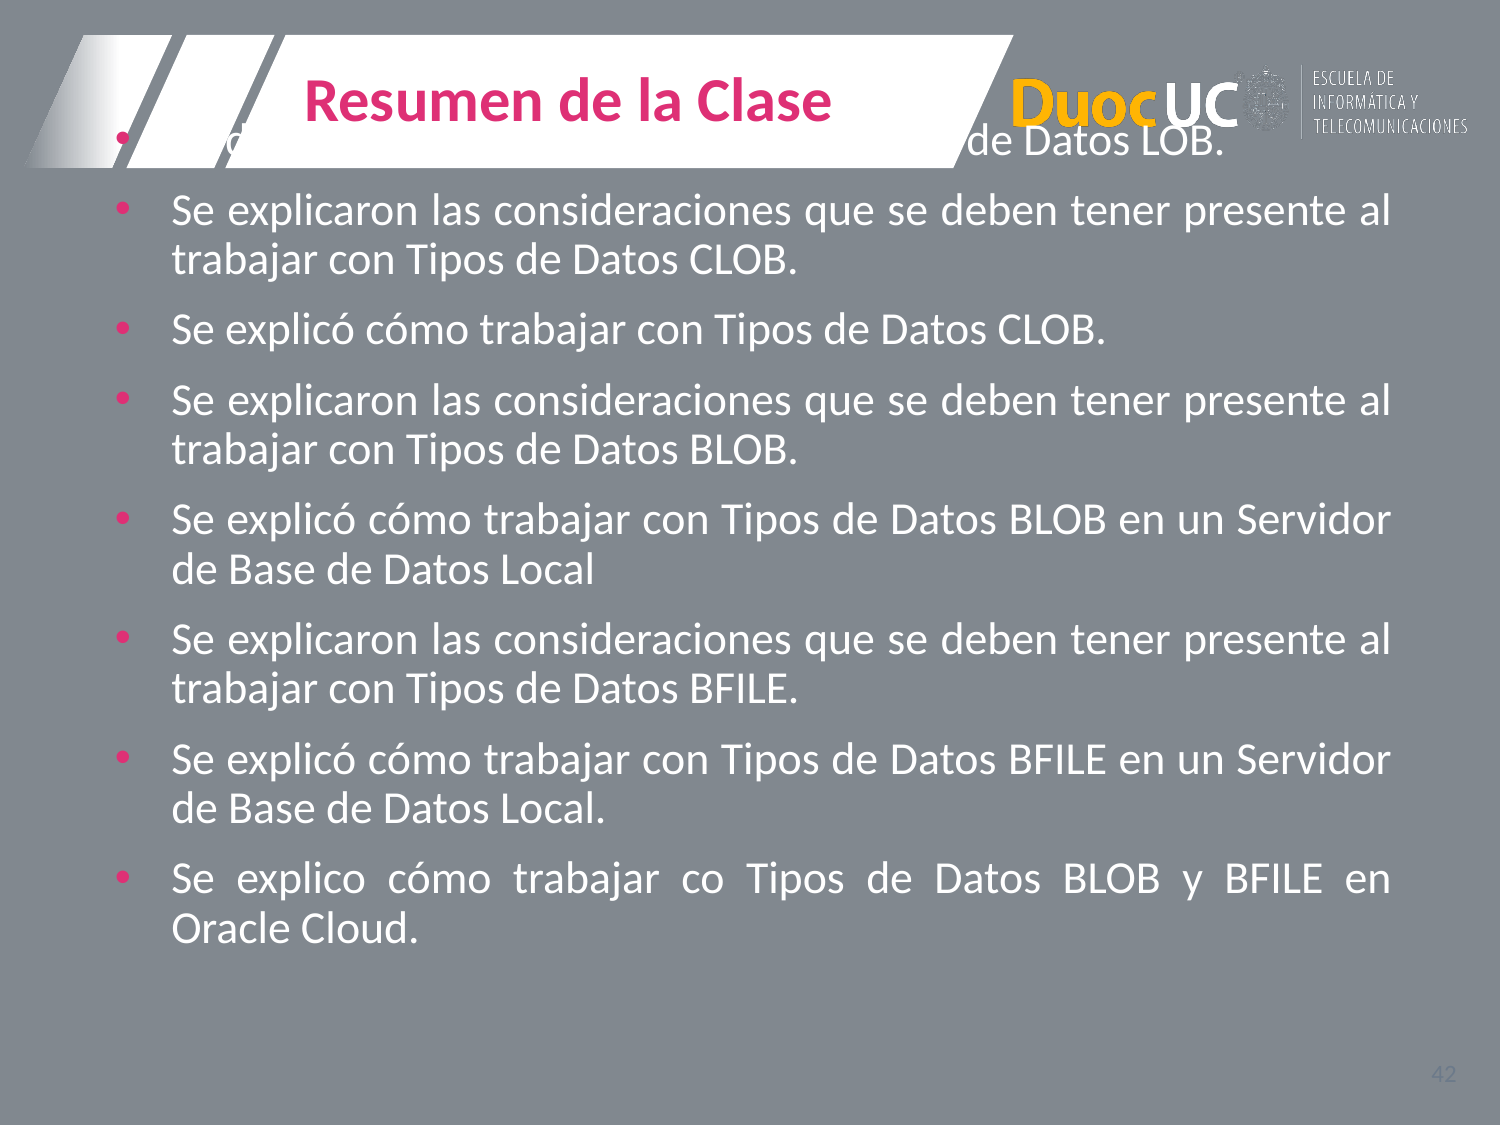

# Resumen de la Clase
Se describieron las características de Tipos de Datos LOB.
Se explicaron las consideraciones que se deben tener presente al trabajar con Tipos de Datos CLOB.
Se explicó cómo trabajar con Tipos de Datos CLOB.
Se explicaron las consideraciones que se deben tener presente al trabajar con Tipos de Datos BLOB.
Se explicó cómo trabajar con Tipos de Datos BLOB en un Servidor de Base de Datos Local
Se explicaron las consideraciones que se deben tener presente al trabajar con Tipos de Datos BFILE.
Se explicó cómo trabajar con Tipos de Datos BFILE en un Servidor de Base de Datos Local.
Se explico cómo trabajar co Tipos de Datos BLOB y BFILE en Oracle Cloud.

42